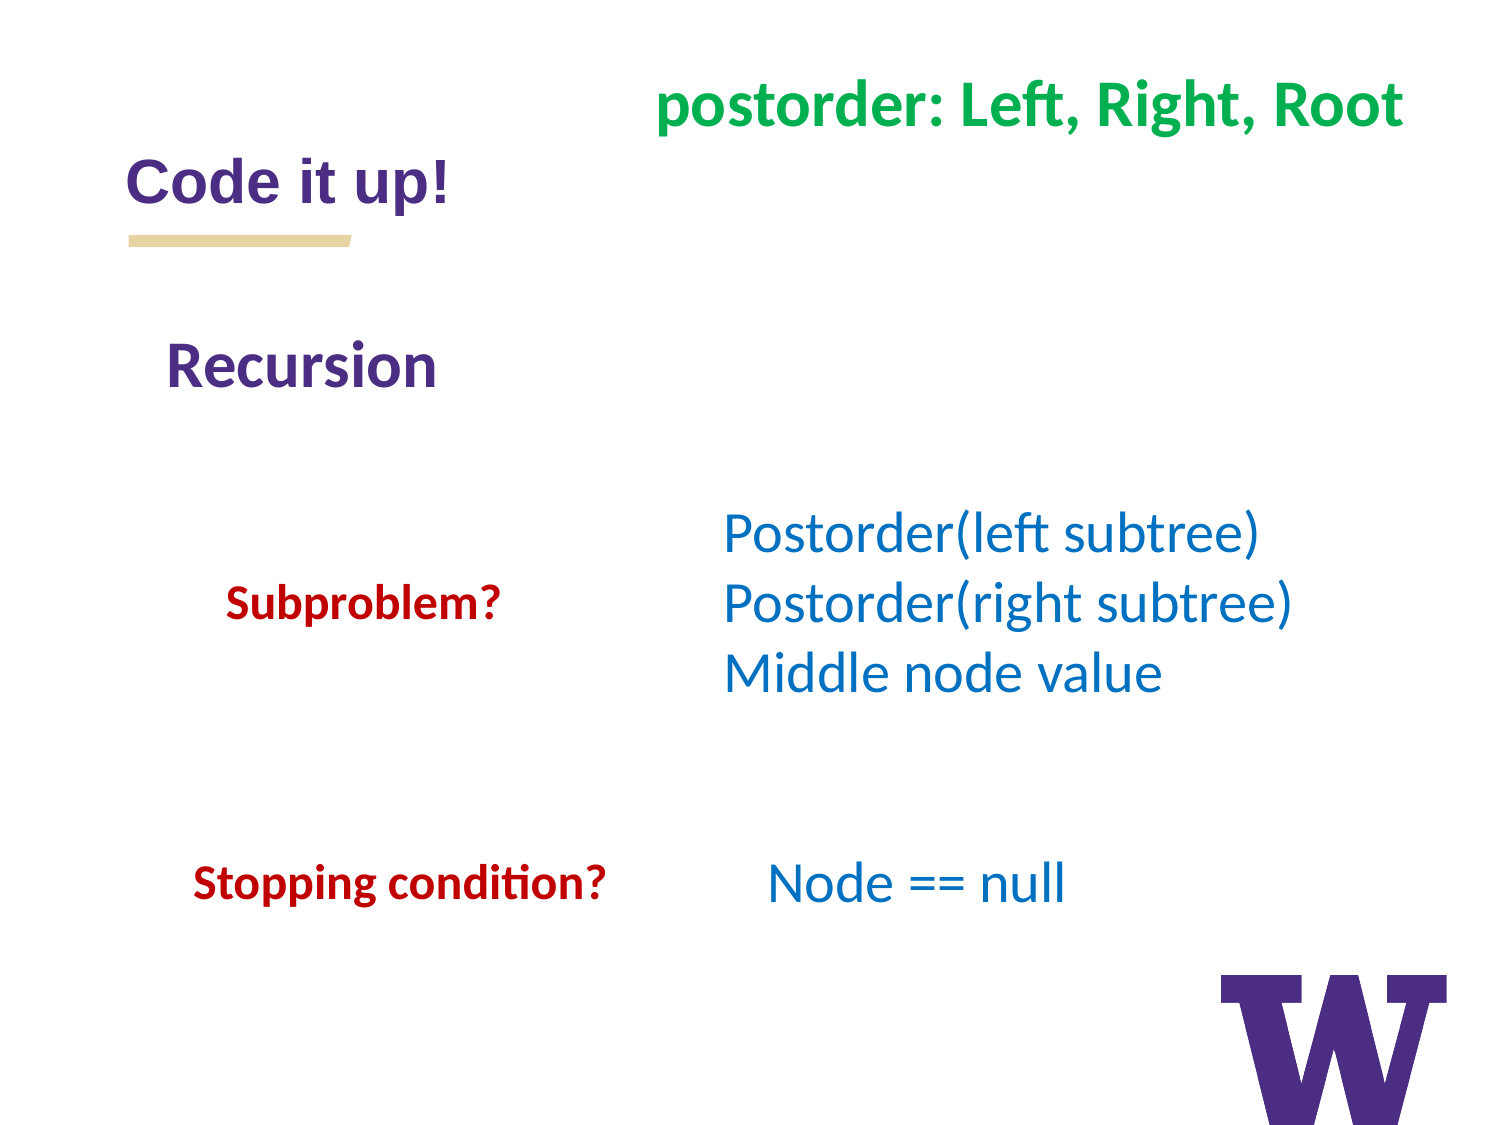

postorder: Left, Right, Root
# Code it up!
Recursion
Postorder(left subtree)
Postorder(right subtree)
Middle node value
Subproblem?
Node == null
Stopping condition?